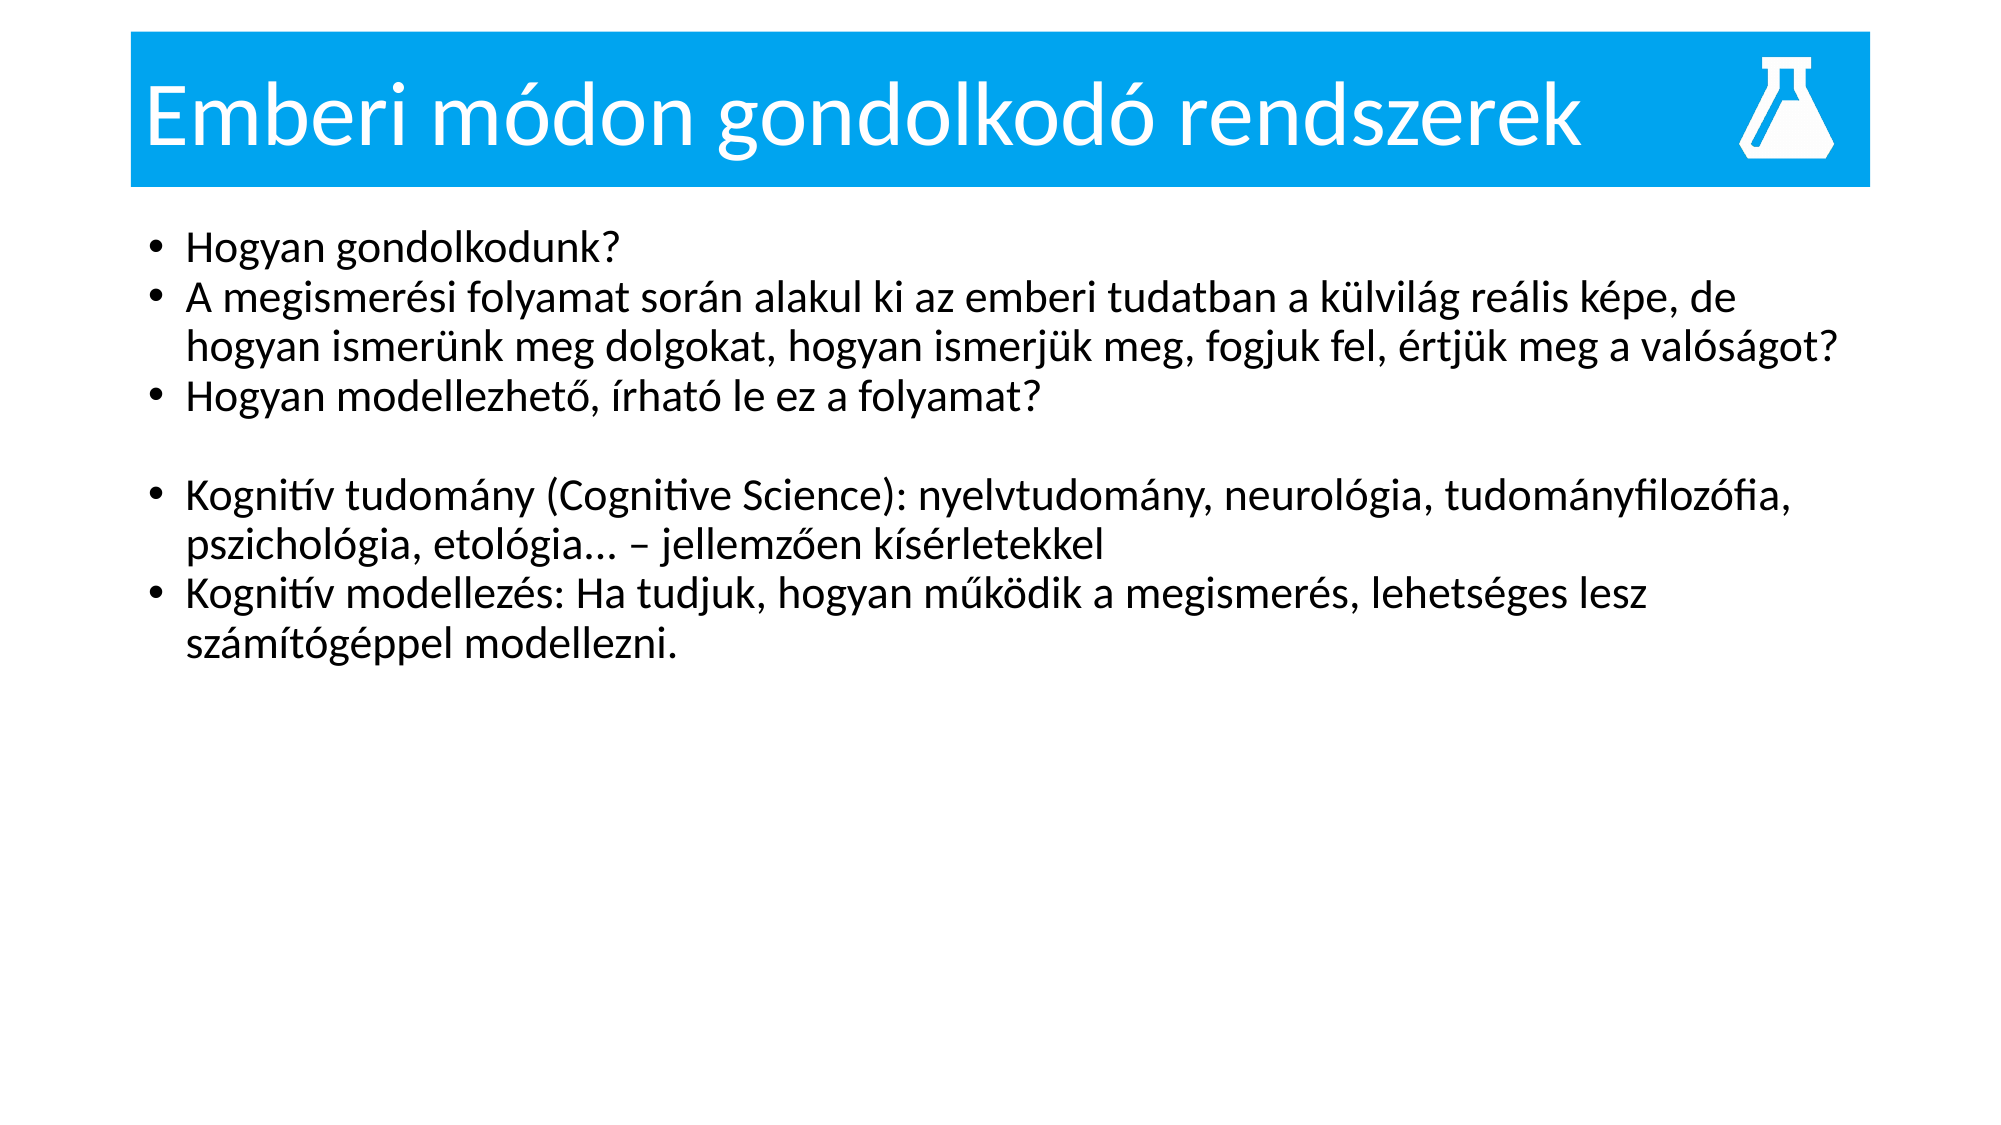

# Emberi módon gondolkodó rendszerek
Hogyan gondolkodunk?
A megismerési folyamat során alakul ki az emberi tudatban a külvilág reális képe, de hogyan ismerünk meg dolgokat, hogyan ismerjük meg, fogjuk fel, értjük meg a valóságot?
Hogyan modellezhető, írható le ez a folyamat?

Kognitív tudomány (Cognitive Science): nyelvtudomány, neurológia, tudományfilozófia, pszichológia, etológia... – jellemzően kísérletekkel
Kognitív modellezés: Ha tudjuk, hogyan működik a megismerés, lehetséges lesz számítógéppel modellezni.